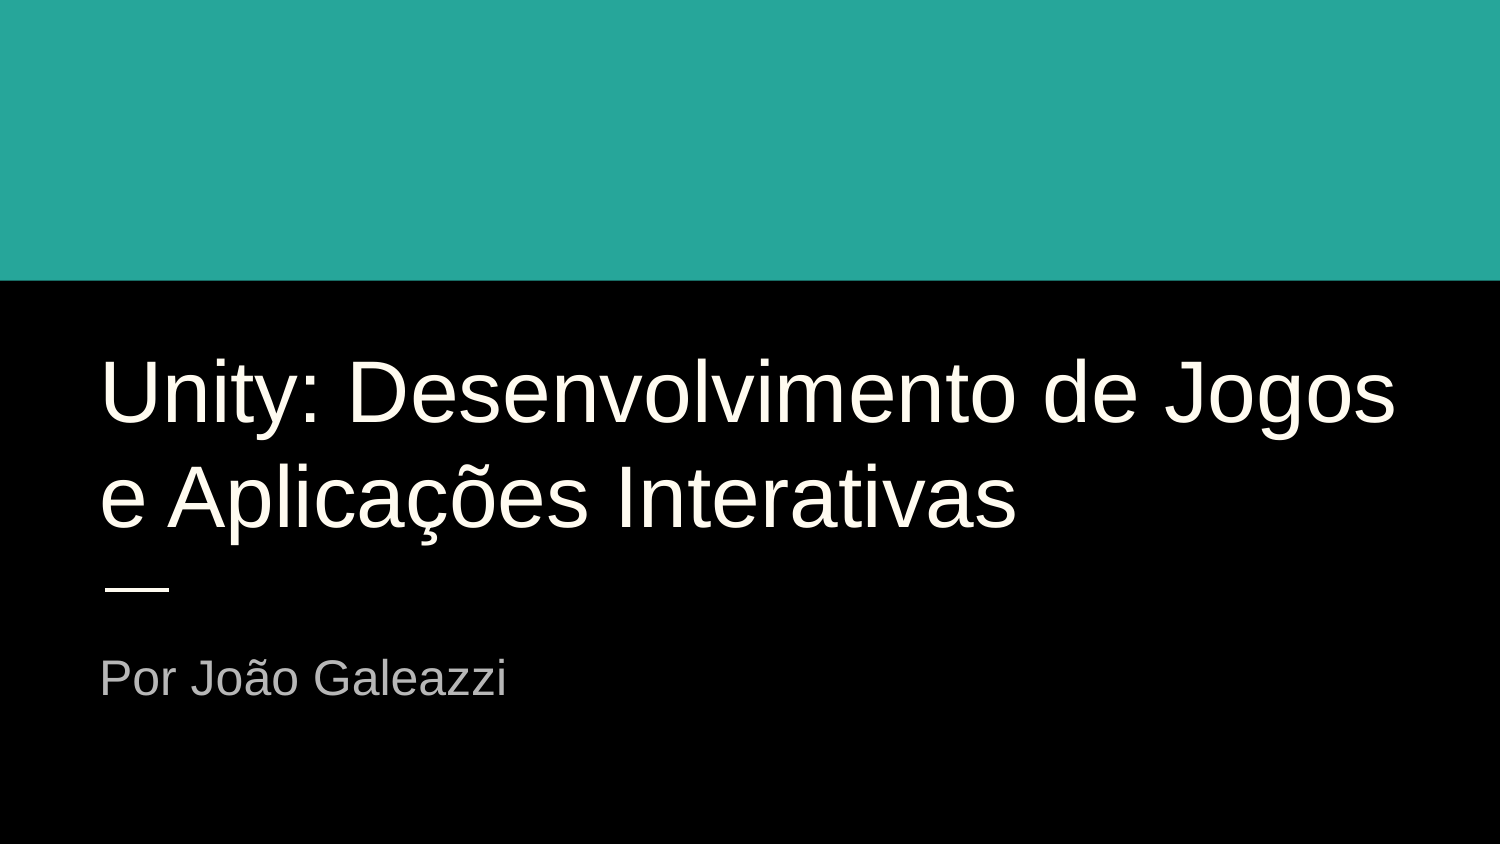

# Unity: Desenvolvimento de Jogos e Aplicações Interativas
Por João Galeazzi